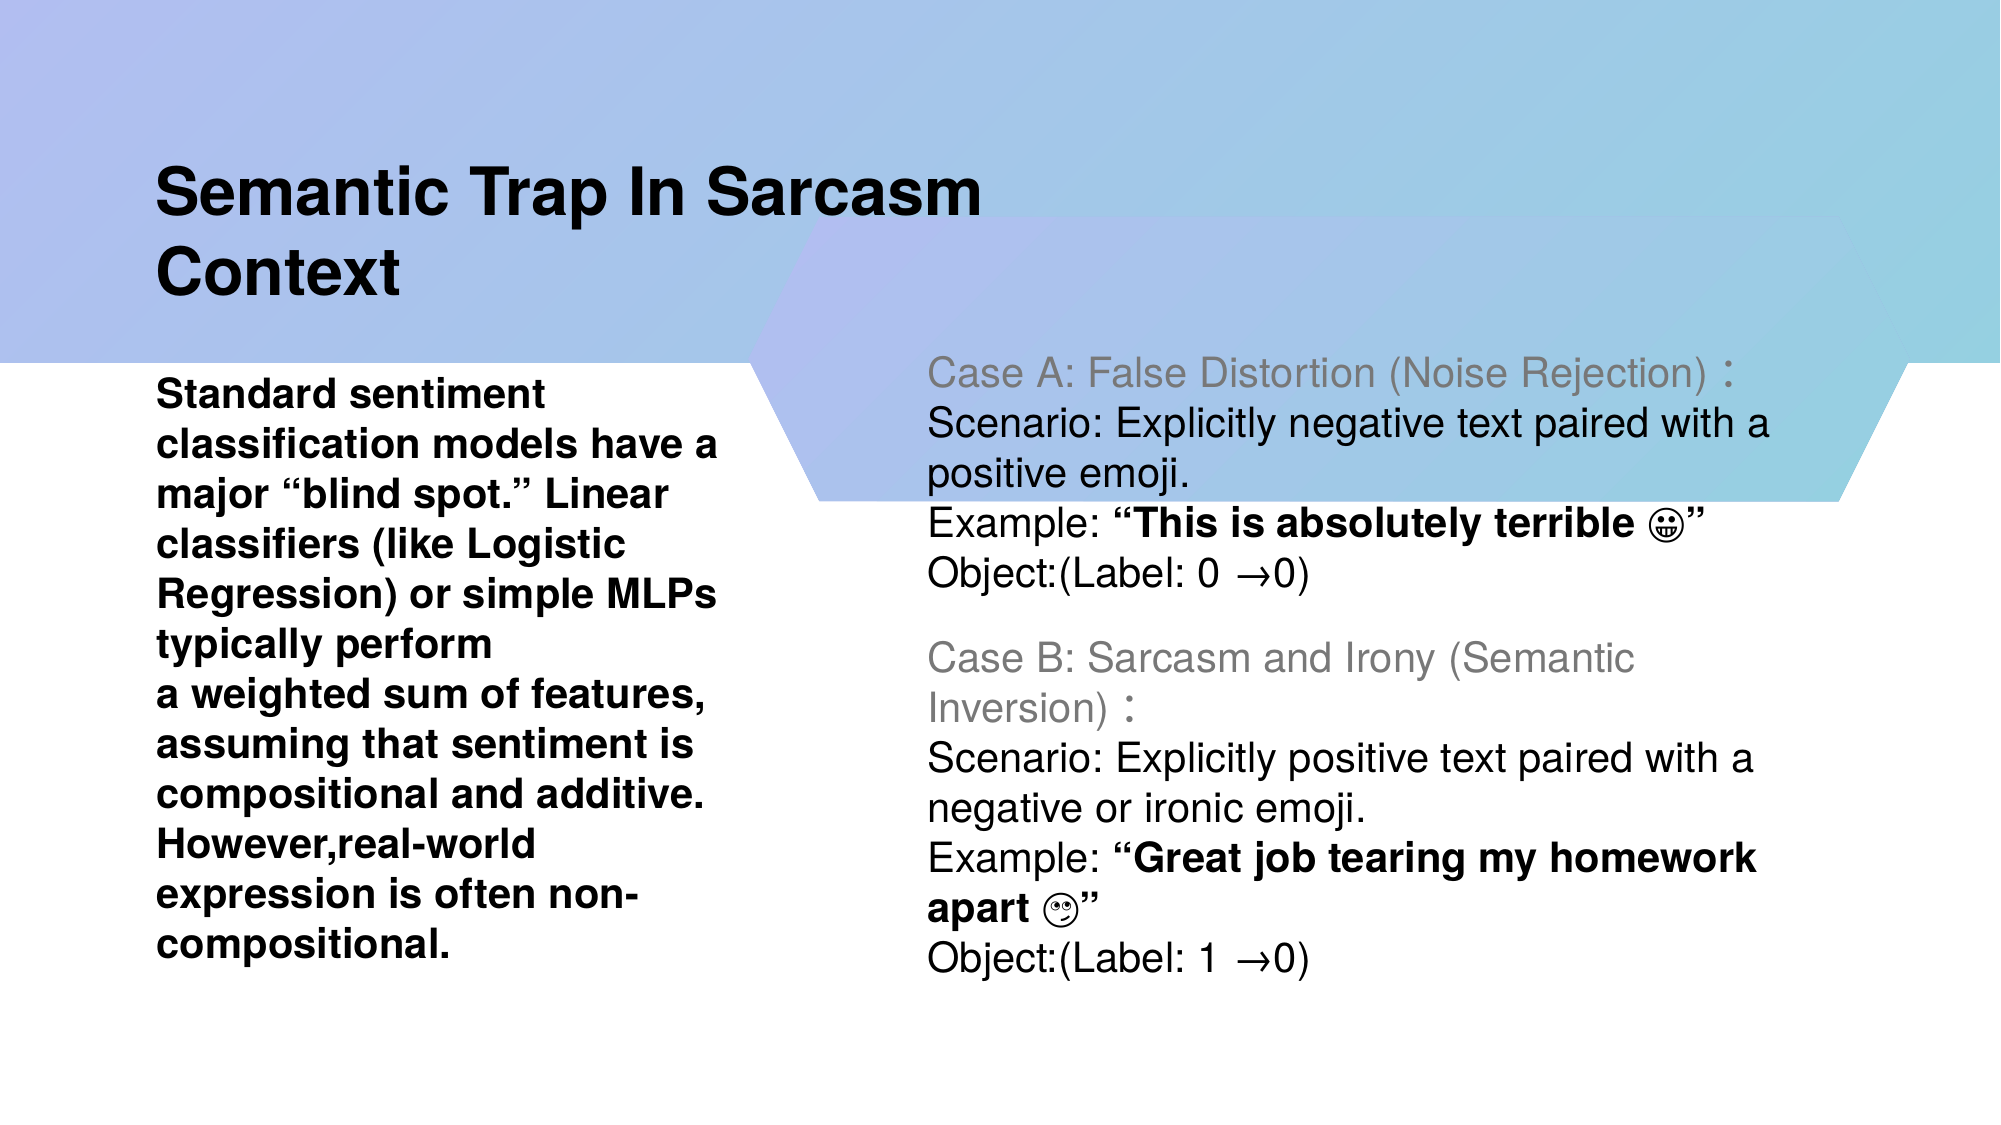

Semantic Trap In Sarcasm Context
e7d195523061f1c03a90ee8e42cb24248e56383cd534985688F9F494128731F165EE95AB4B0C0A38076AAEA07667B1565C446FC45FF01DFB0E885BCDBDF3A284F3DB14DA61DD97F0BAB2E6C668FB4931B99D40B68E3E163A6068C18A9768D2D7355B0AB97AEF5E6275AC4BB746B507272648C827F9755EBB00687898E9D3C0615E56C2C25068800C
Case A: False Distortion (Noise Rejection)：
Scenario: Explicitly negative text paired with a positive emoji.
Example: “This is absolutely terrible 😀”
Object:(Label: 0 →0)

Standard sentiment classification models have a major “blind spot.” Linear classifiers (like Logistic Regression) or simple MLPs typically perform
a weighted sum of features, assuming that sentiment is compositional and additive. However,real-world expression is often non-compositional.

Case B: Sarcasm and Irony (Semantic Inversion)：
Scenario: Explicitly positive text paired with a negative or ironic emoji.
Example: “Great job tearing my homework apart 🙄”
Object:(Label: 1 →0)